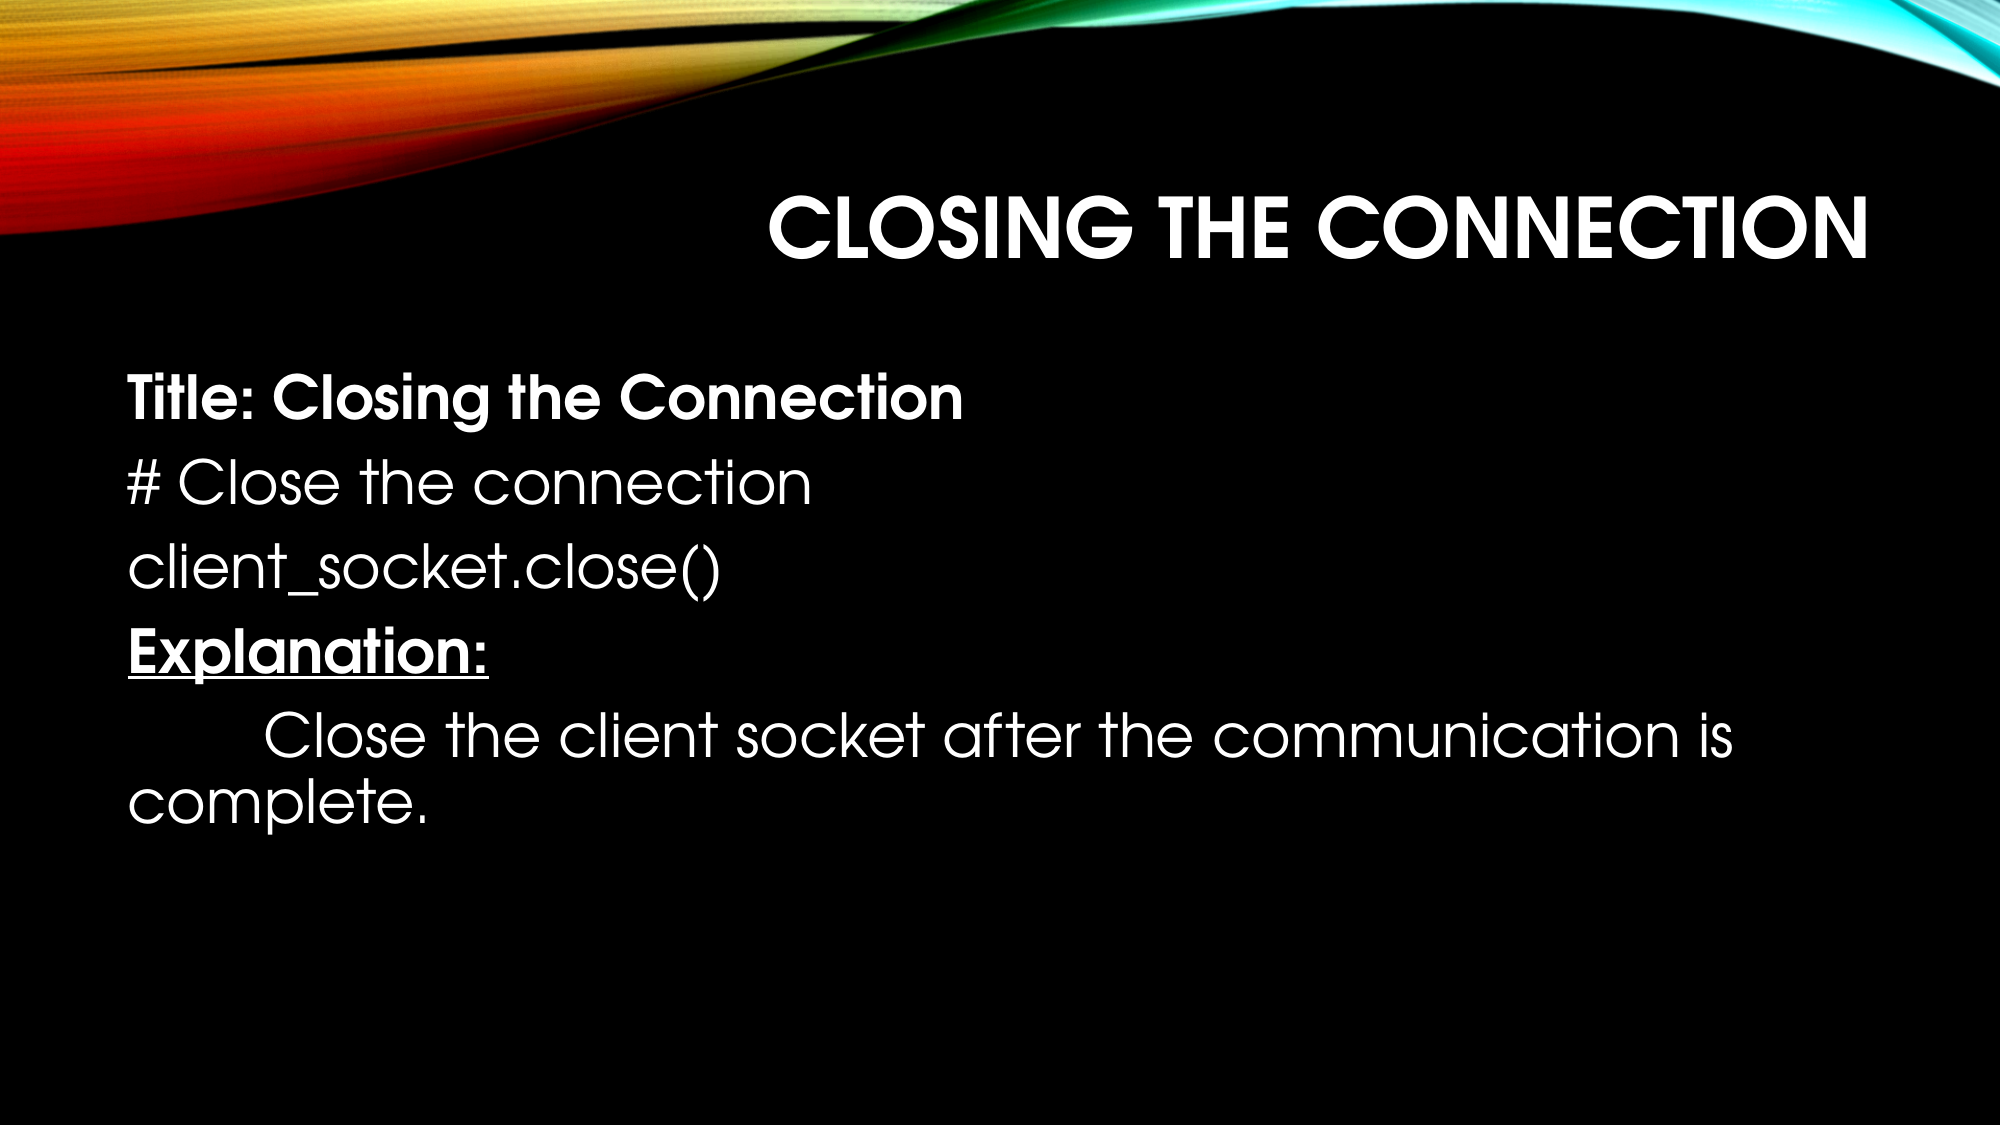

# Closing the Connection
Title: Closing the Connection
# Close the connection
client_socket.close()
Explanation:
	Close the client socket after the communication is complete.